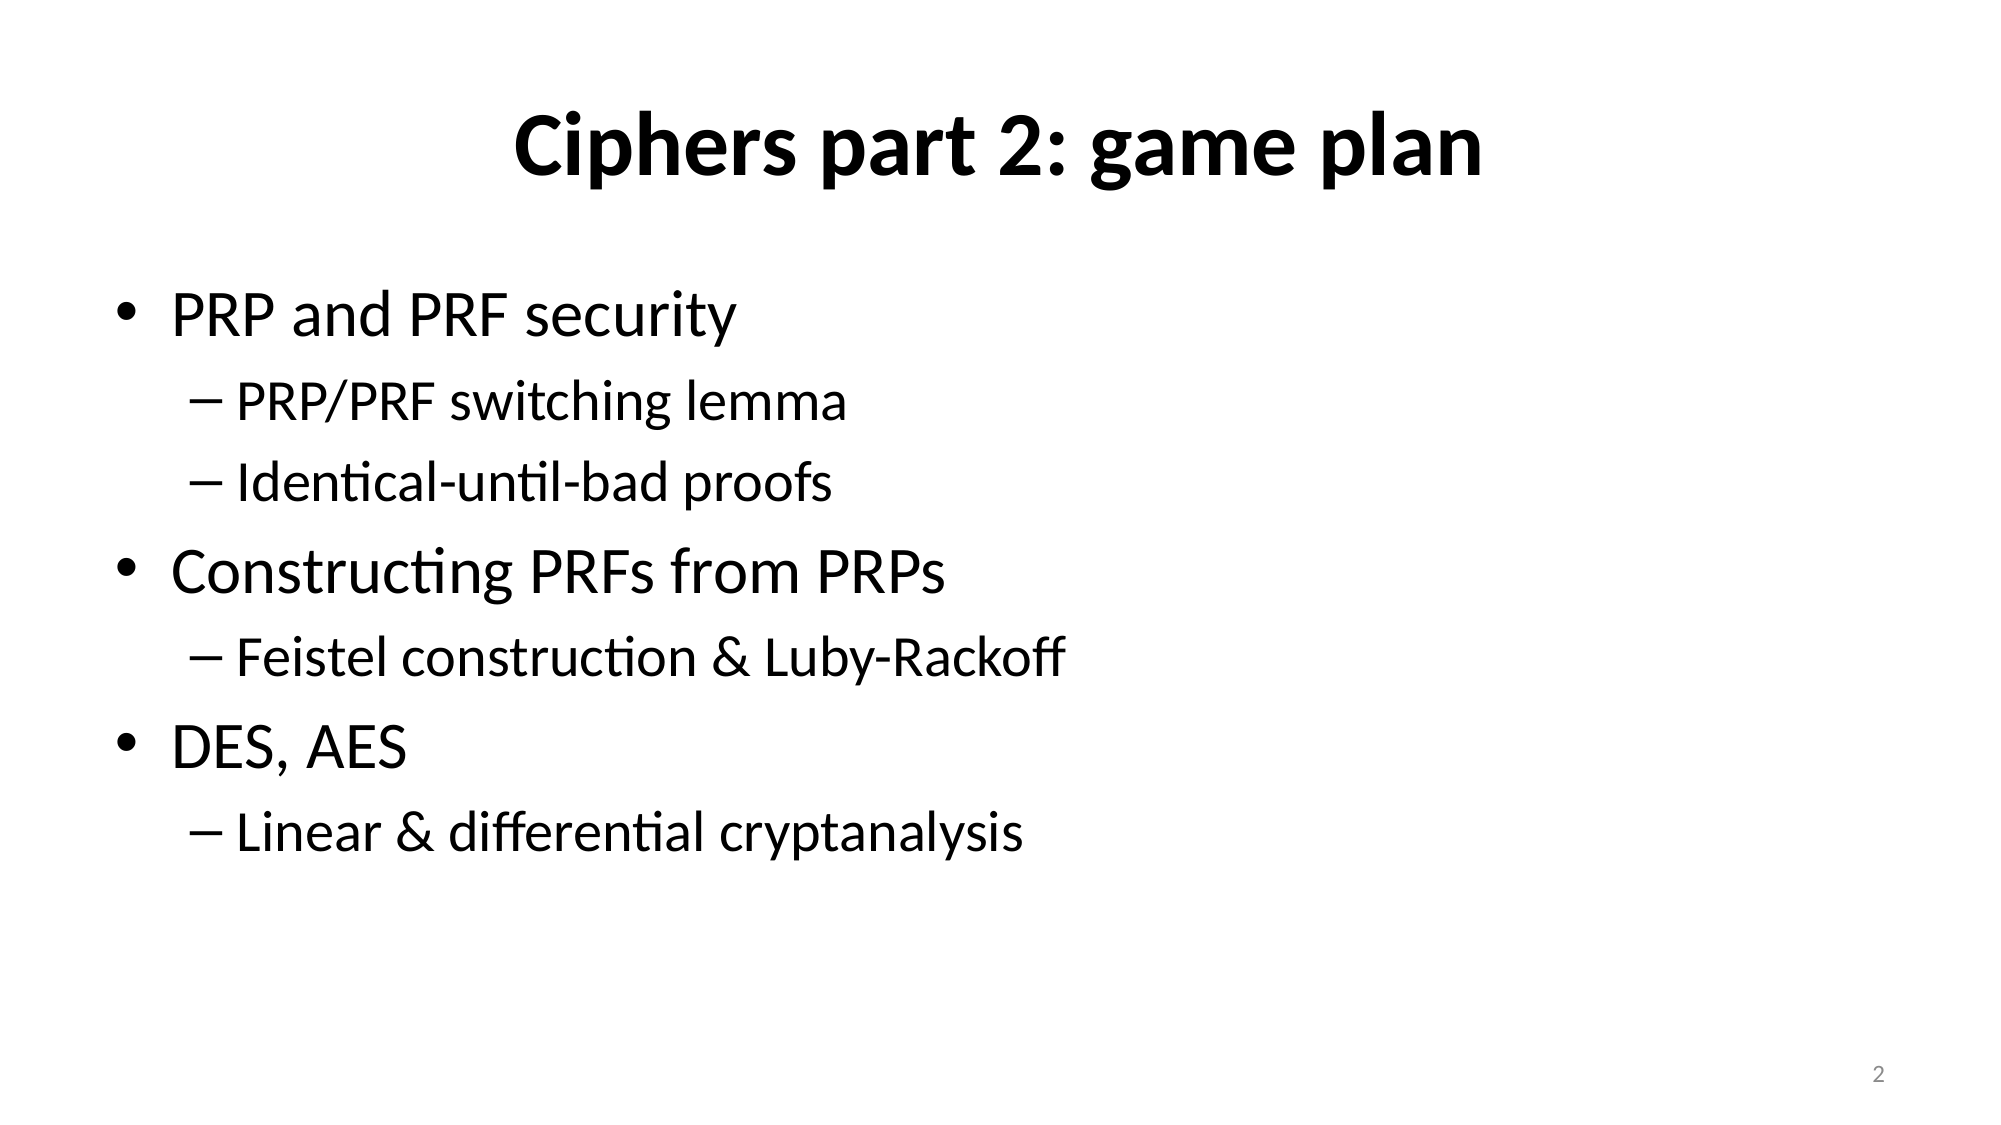

# Ciphers part 2: game plan
PRP and PRF security
PRP/PRF switching lemma
Identical-until-bad proofs
Constructing PRFs from PRPs
Feistel construction & Luby-Rackoff
DES, AES
Linear & differential cryptanalysis
2